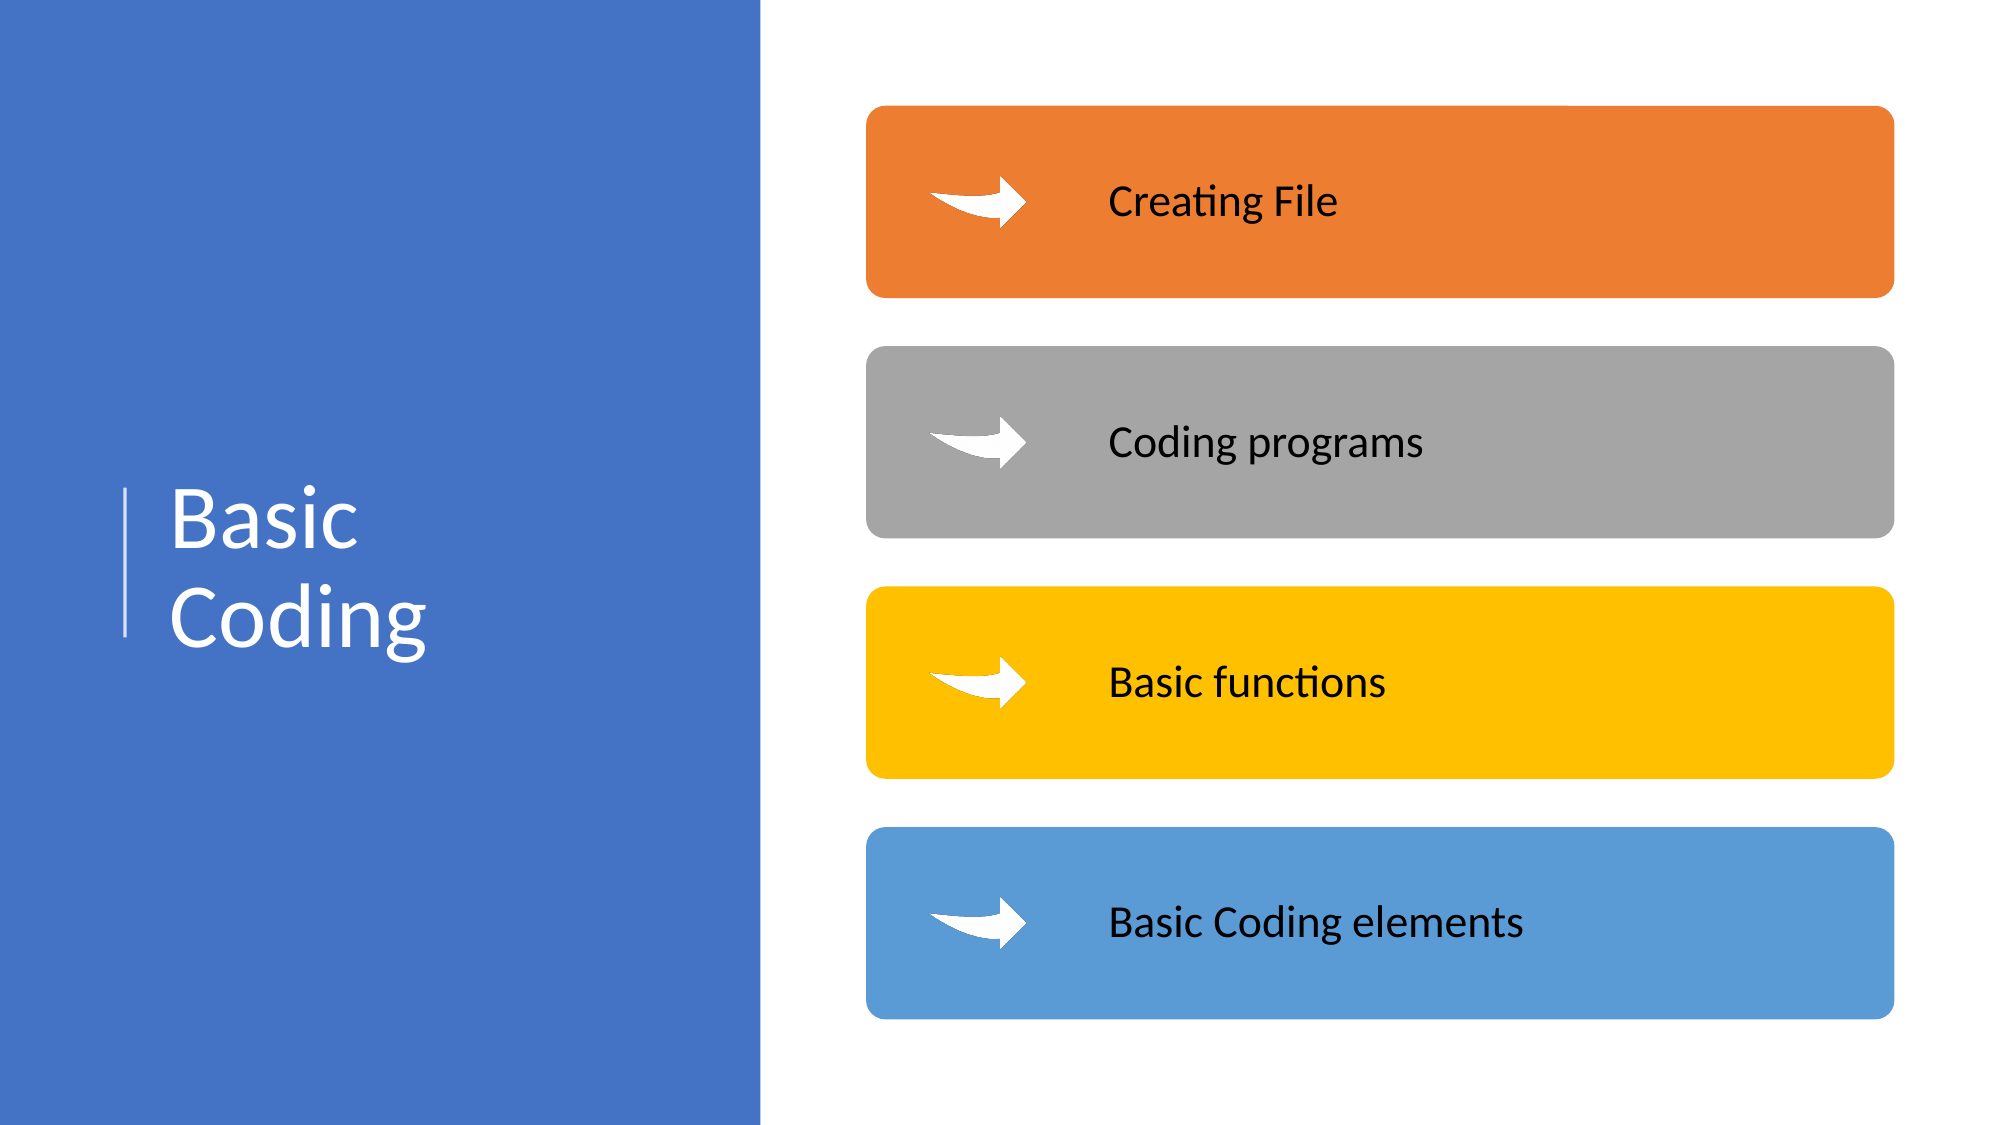

Creating File
Coding programs
Basic functions
Basic Coding elements
# Basic Coding